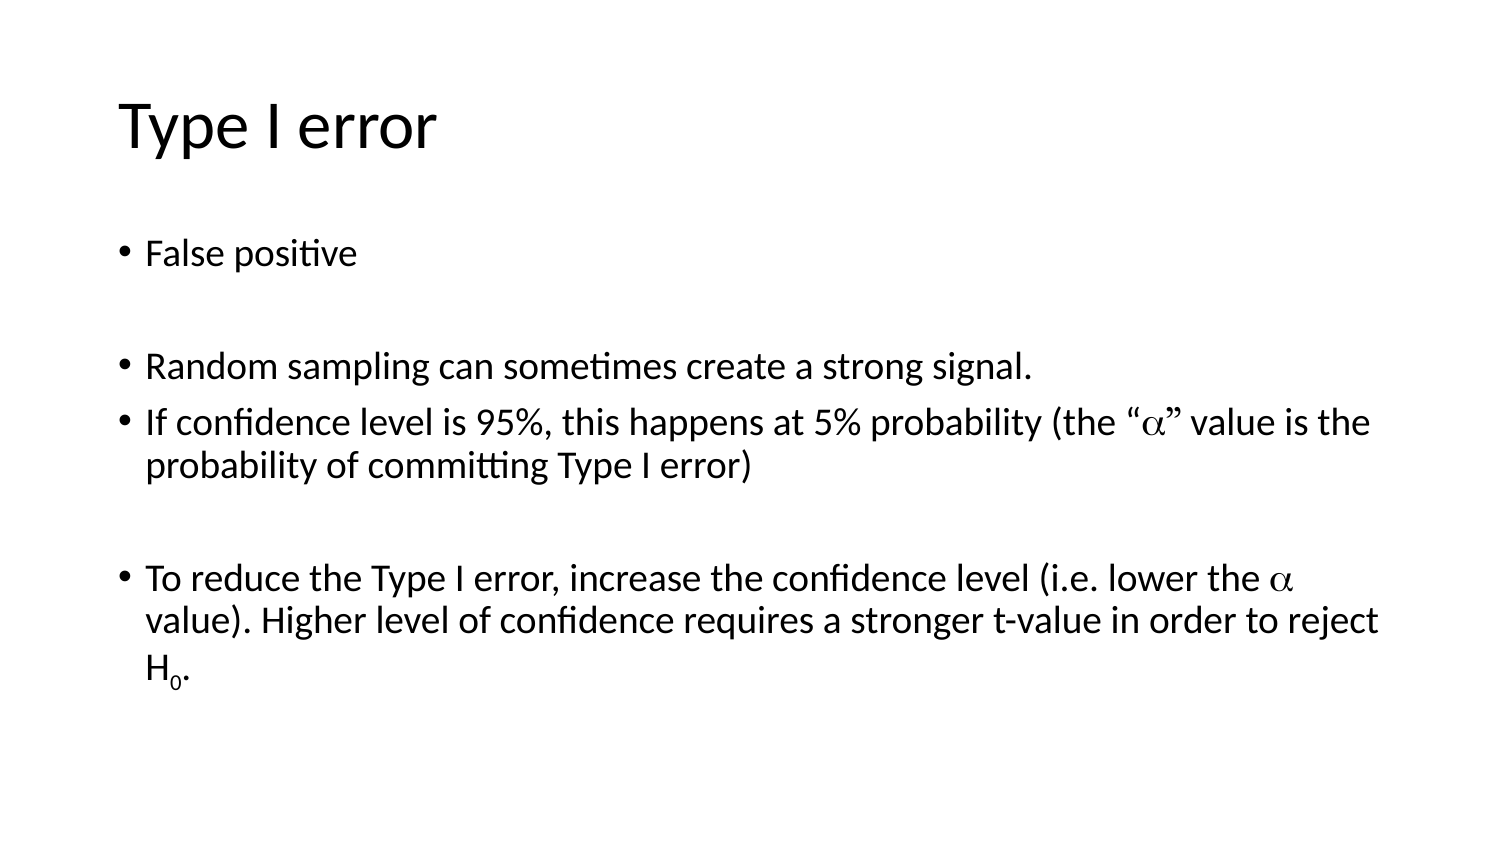

# Type I error
False positive

Random sampling can sometimes create a strong signal.
If confidence level is 95%, this happens at 5% probability (the “α” value is the probability of committing Type I error)

To reduce the Type I error, increase the confidence level (i.e. lower the α value). Higher level of confidence requires a stronger t-value in order to reject H0.